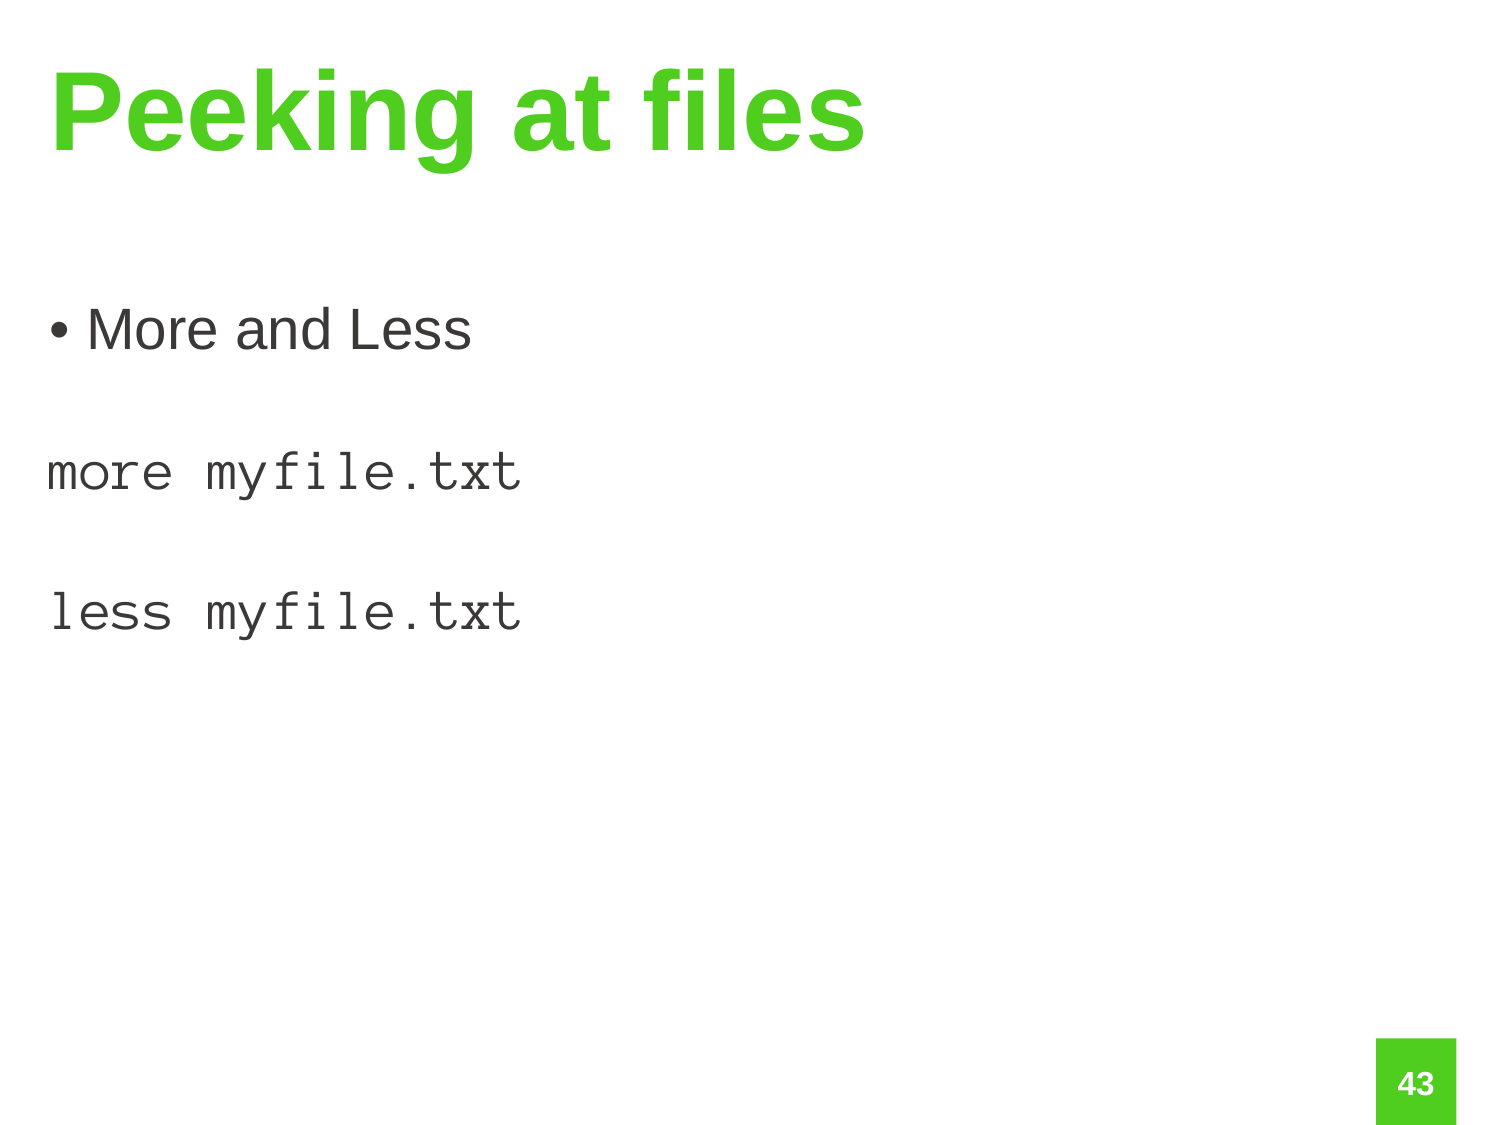

Peeking at files
• More and Less
more myfile.txt
less myfile.txt
43